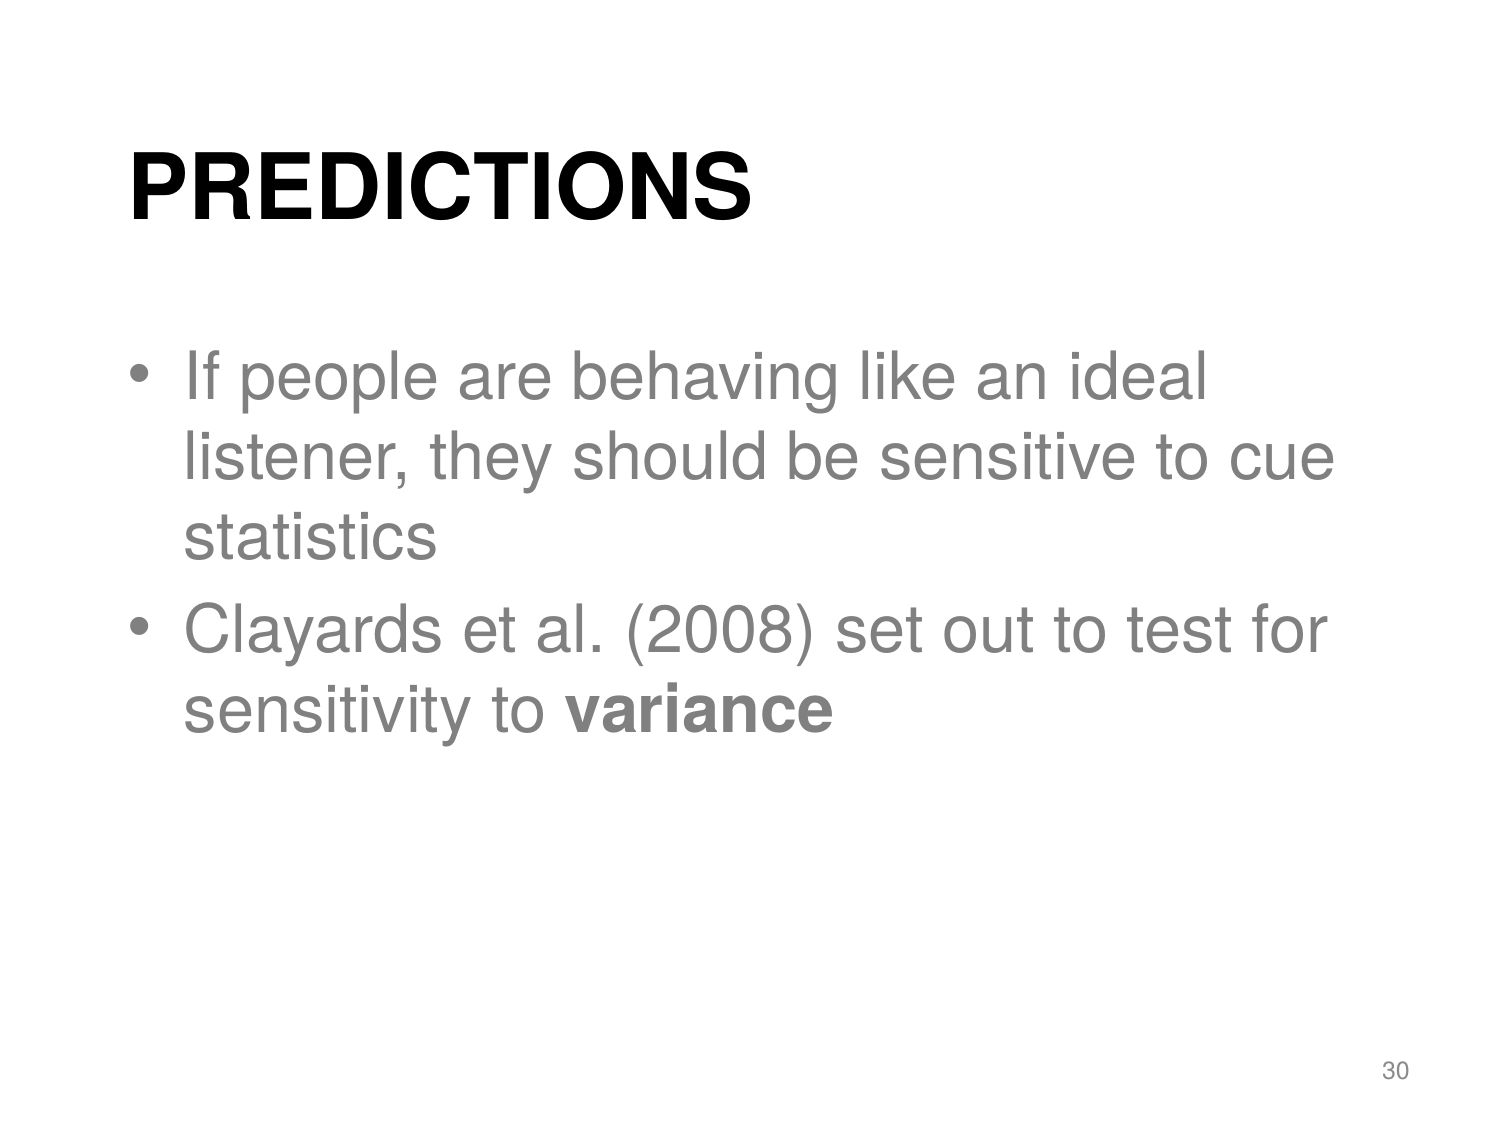

# PREDICTIONS
If people are behaving like an ideal listener, they should be sensitive to cue statistics
Clayards et al. (2008) set out to test for sensitivity to variance
30